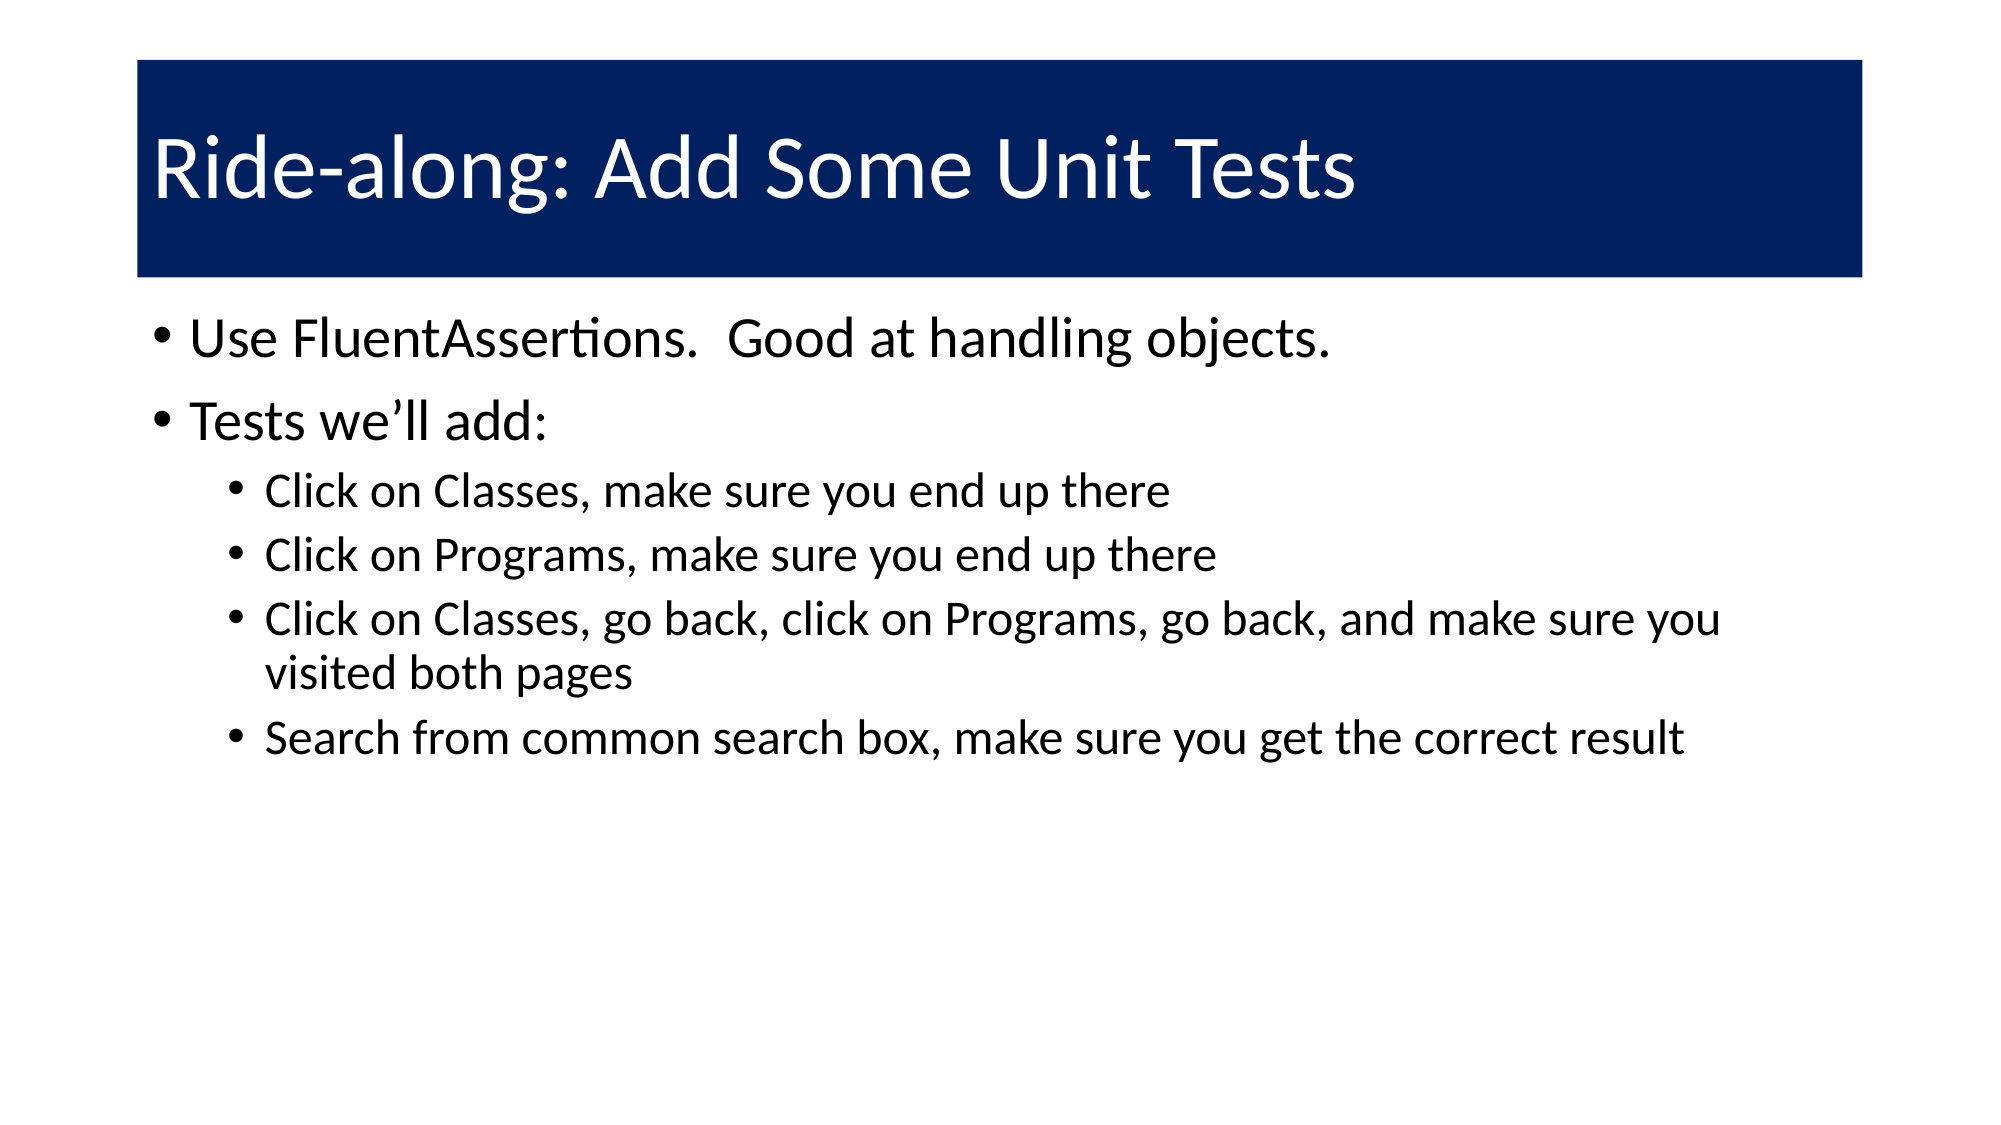

# Ride-along: Add Some Unit Tests
Use FluentAssertions.  Good at handling objects.
Tests we’ll add:
Click on Classes, make sure you end up there
Click on Programs, make sure you end up there
Click on Classes, go back, click on Programs, go back, and make sure you visited both pages
Search from common search box, make sure you get the correct result